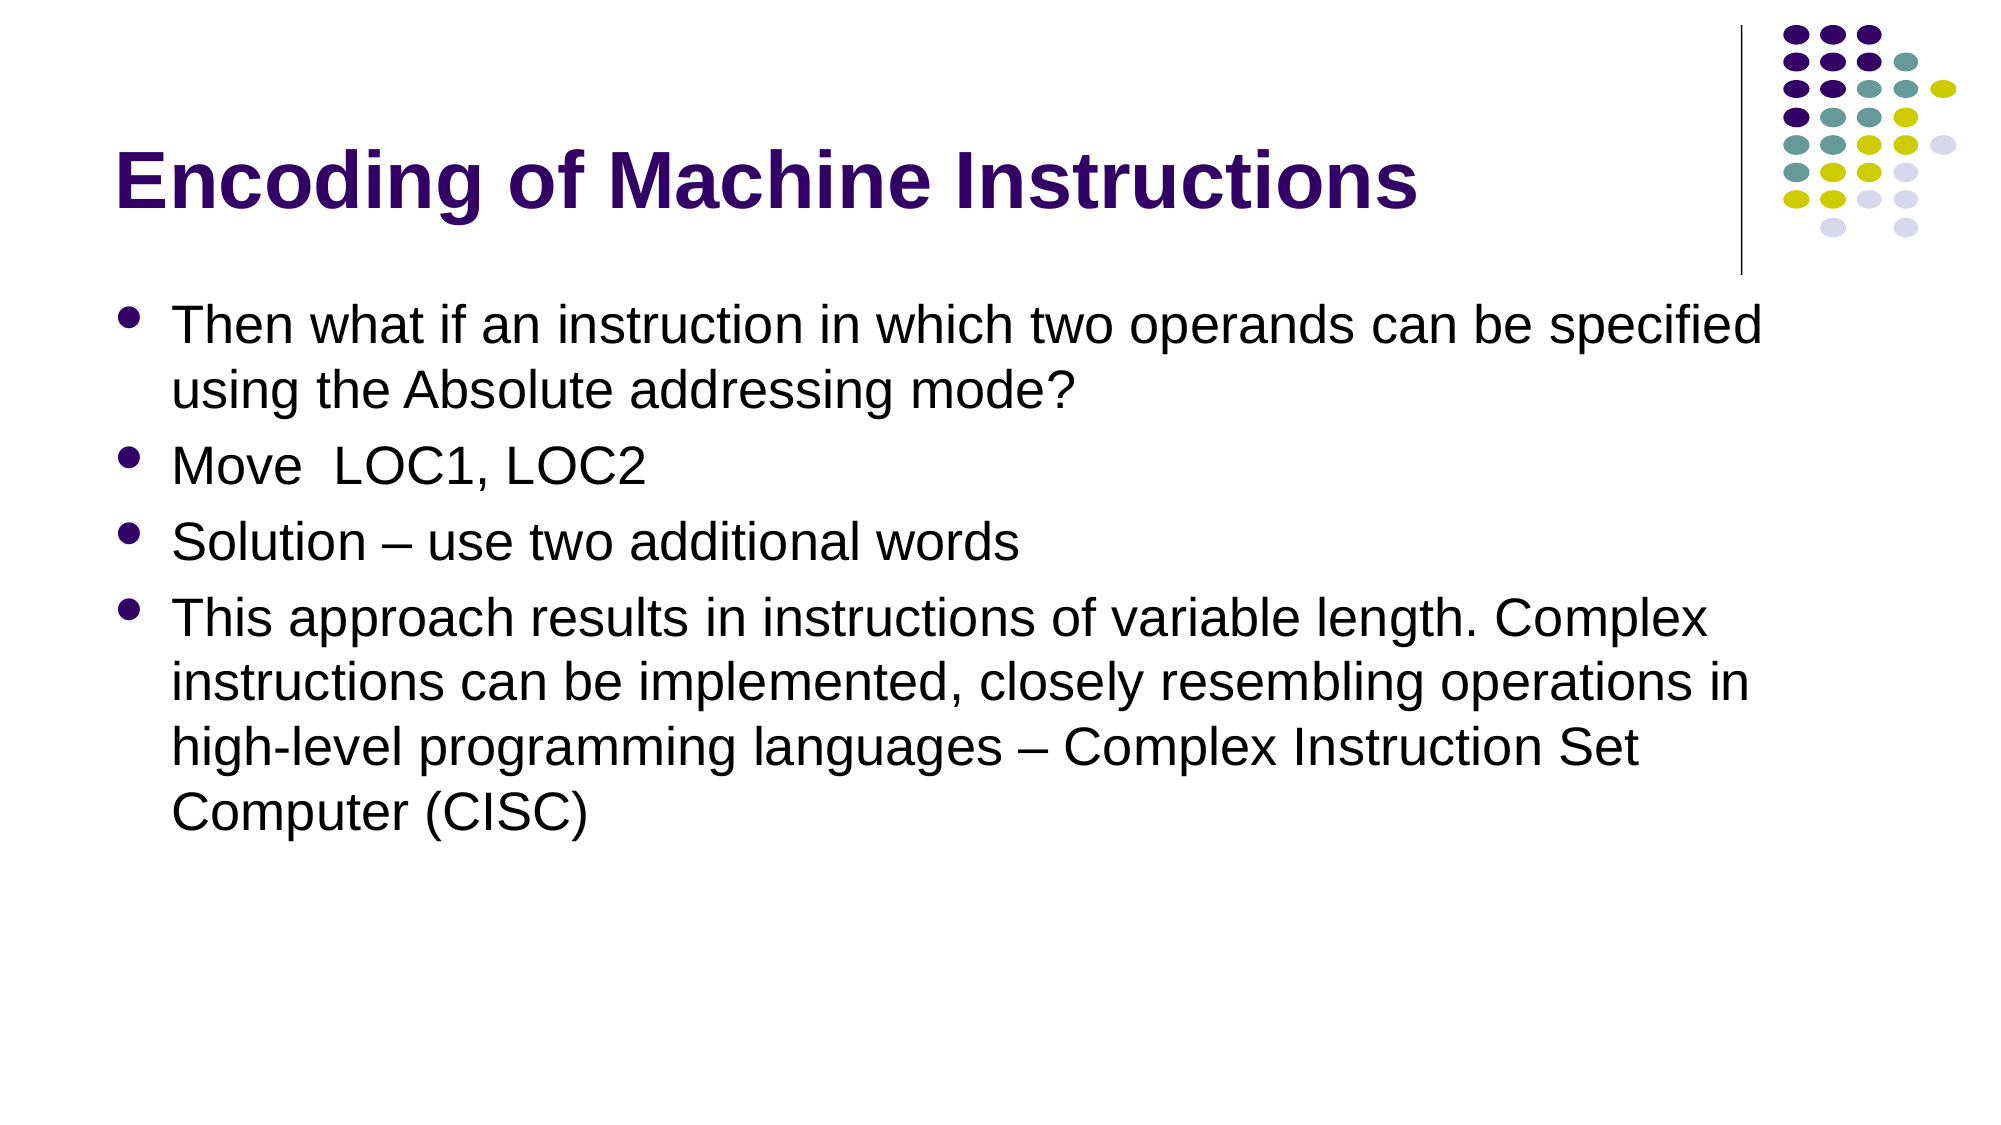

# Encoding of Machine Instructions
Then what if an instruction in which two operands can be specified using the Absolute addressing mode?
Move  LOC1, LOC2
Solution – use two additional words
This approach results in instructions of variable length. Complex instructions can be implemented, closely resembling operations in high-level programming languages – Complex Instruction Set Computer (CISC)